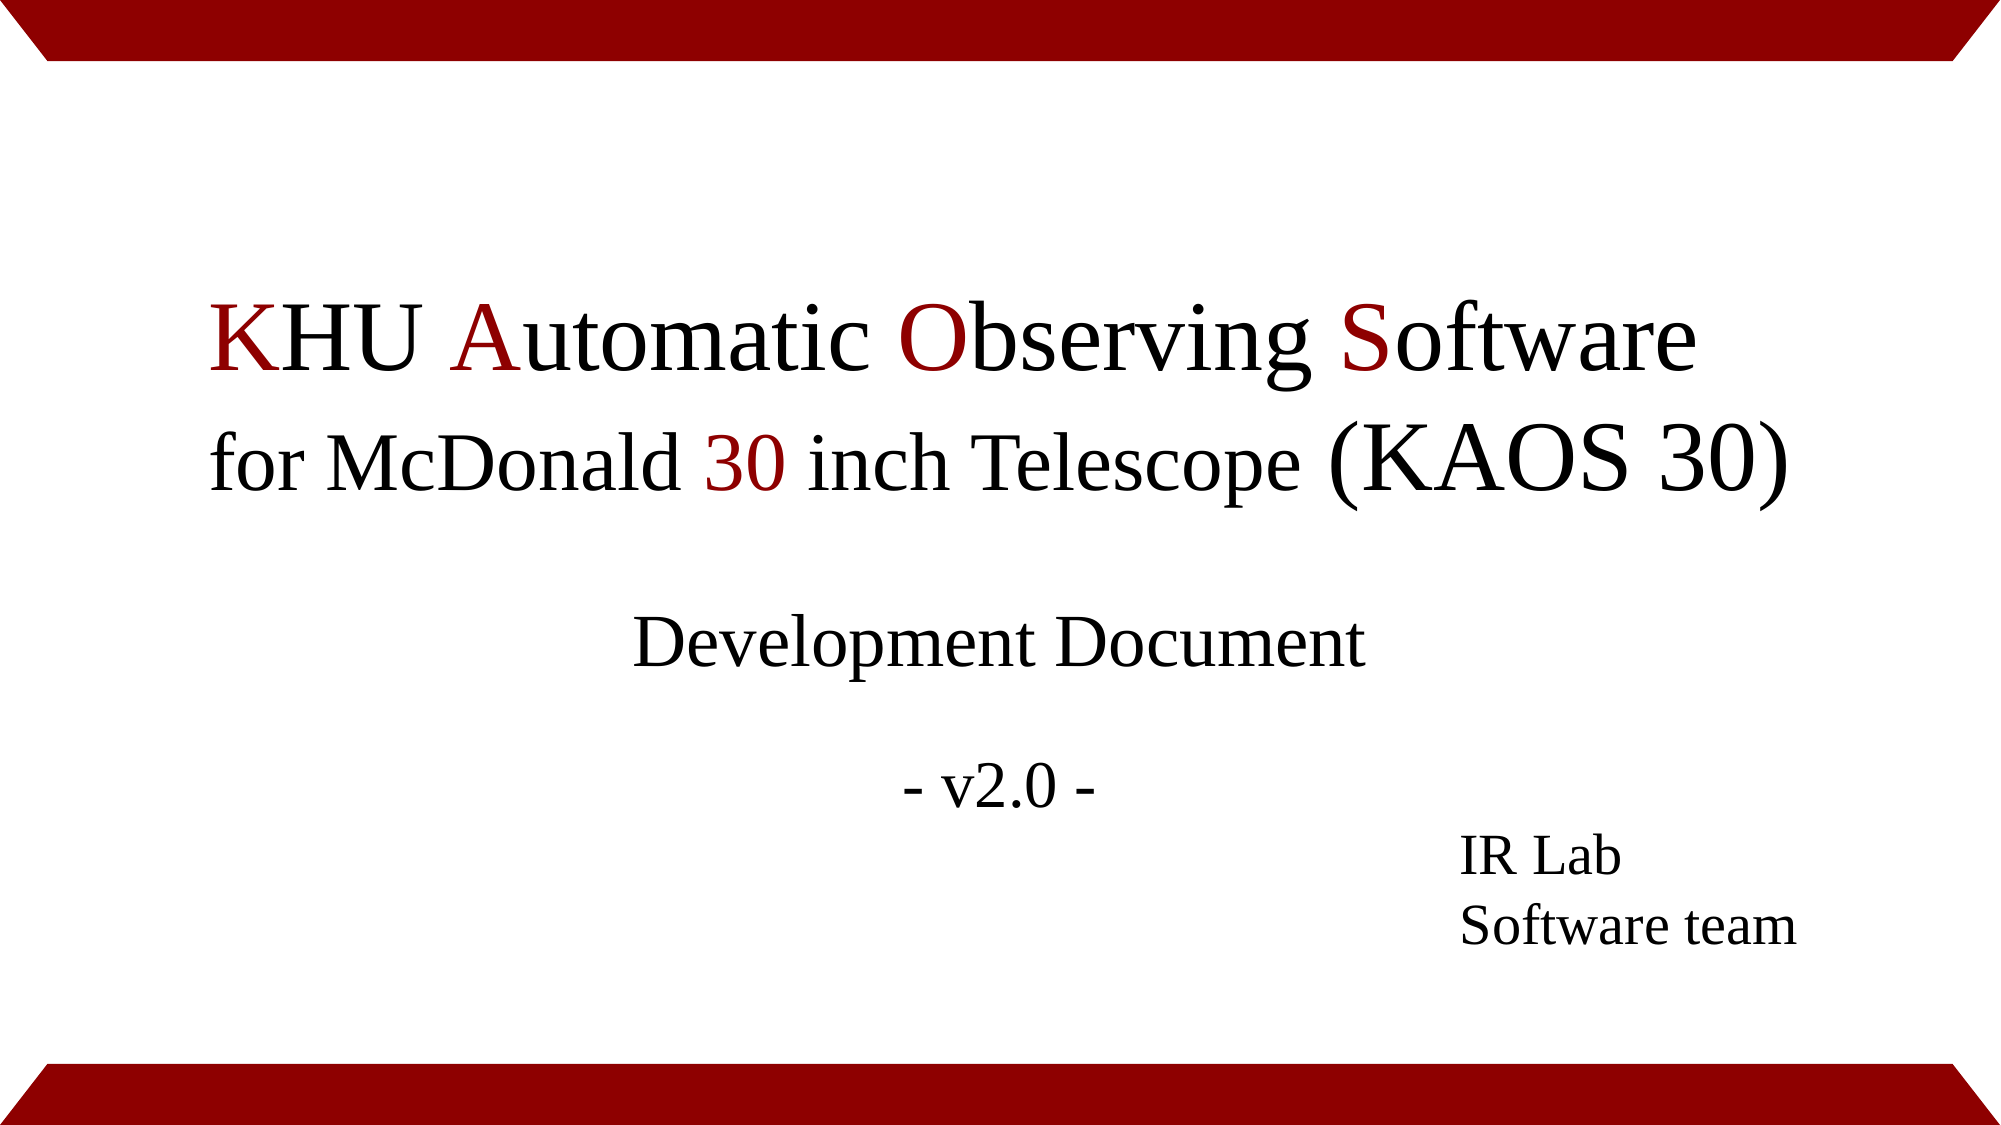

KHU Automatic Observing Software
for McDonald 30 inch Telescope (KAOS 30)
Development Document
- v2.0 -
IR Lab
Software team